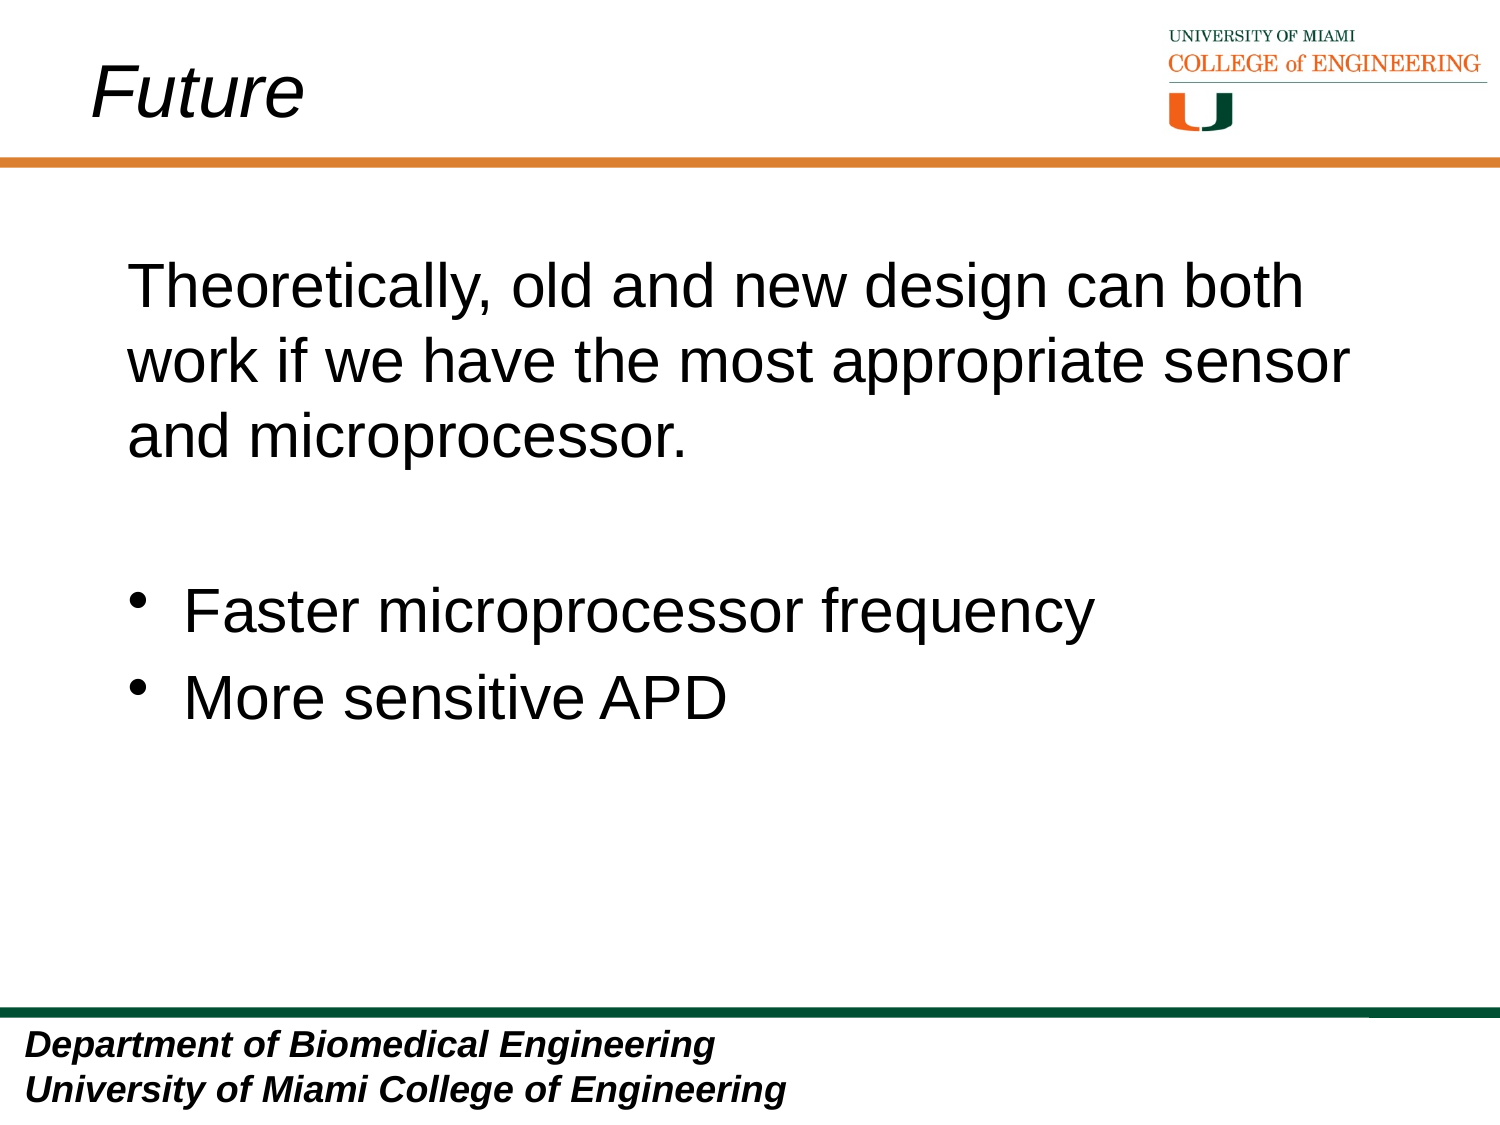

# Future
Theoretically, old and new design can both work if we have the most appropriate sensor and microprocessor.

Faster microprocessor frequency
More sensitive APD